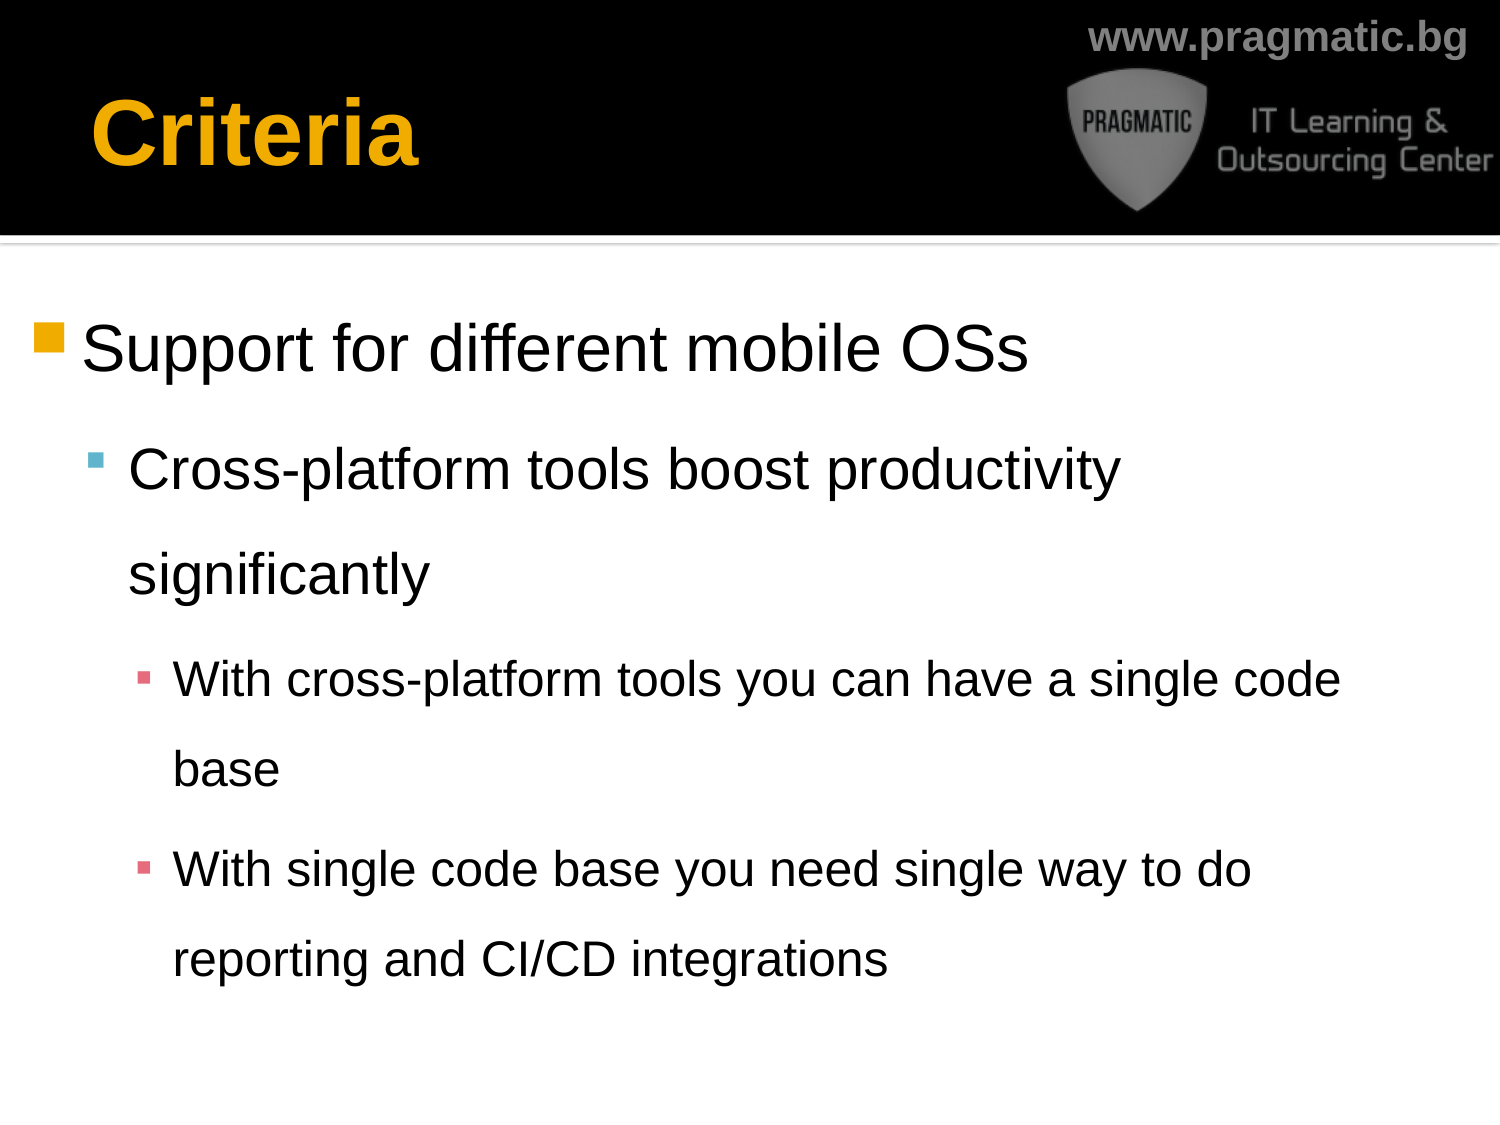

# Criteria
Support for different mobile OSs
Cross-platform tools boost productivity significantly
With cross-platform tools you can have a single code base
With single code base you need single way to do reporting and CI/CD integrations